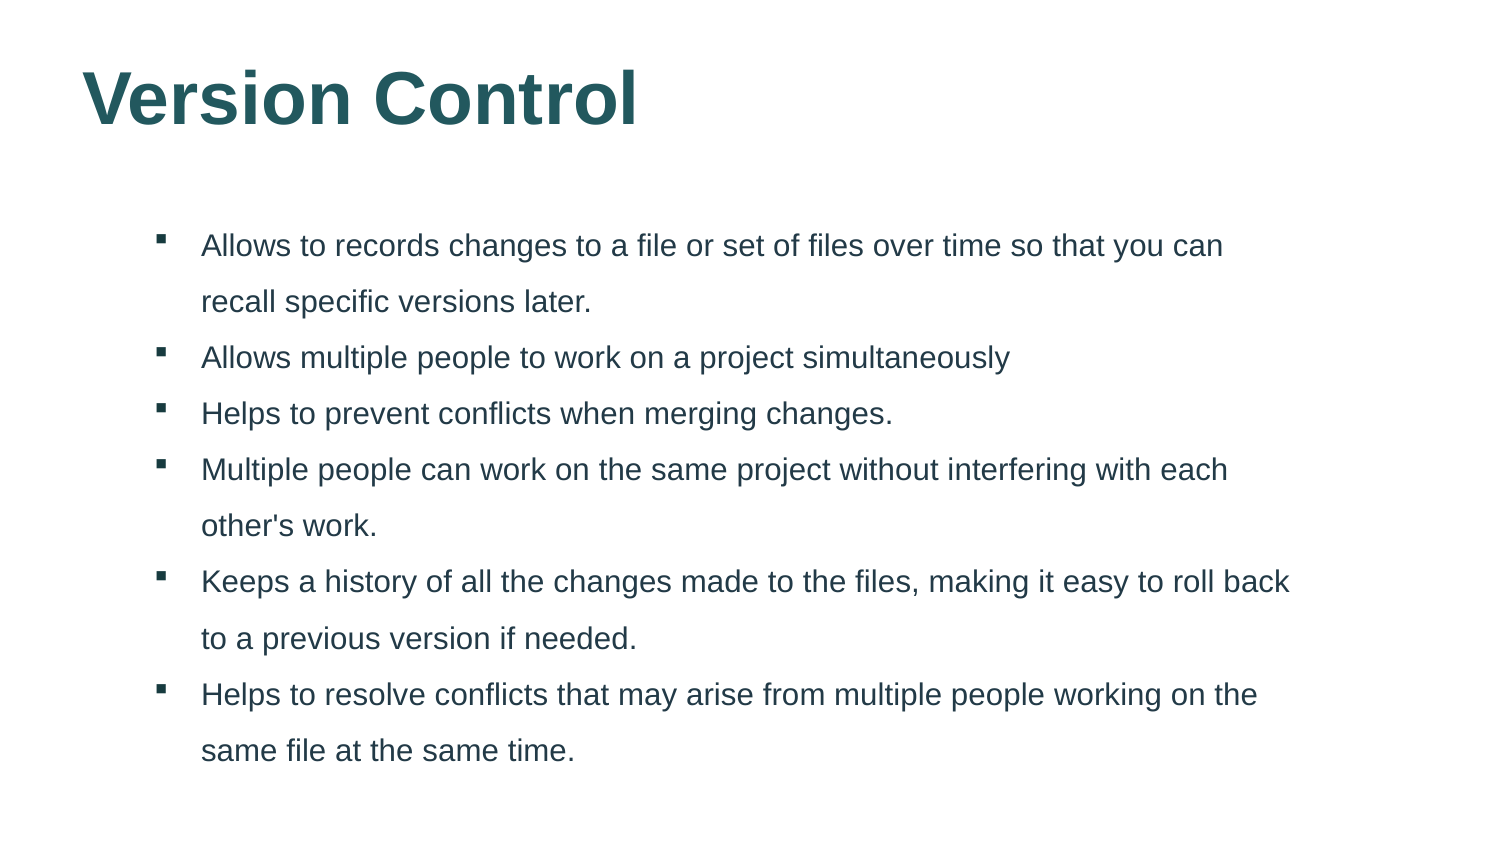

Version Control
Allows to records changes to a file or set of files over time so that you can recall specific versions later.
Allows multiple people to work on a project simultaneously
Helps to prevent conflicts when merging changes.
Multiple people can work on the same project without interfering with each other's work.
Keeps a history of all the changes made to the files, making it easy to roll back to a previous version if needed.
Helps to resolve conflicts that may arise from multiple people working on the same file at the same time.